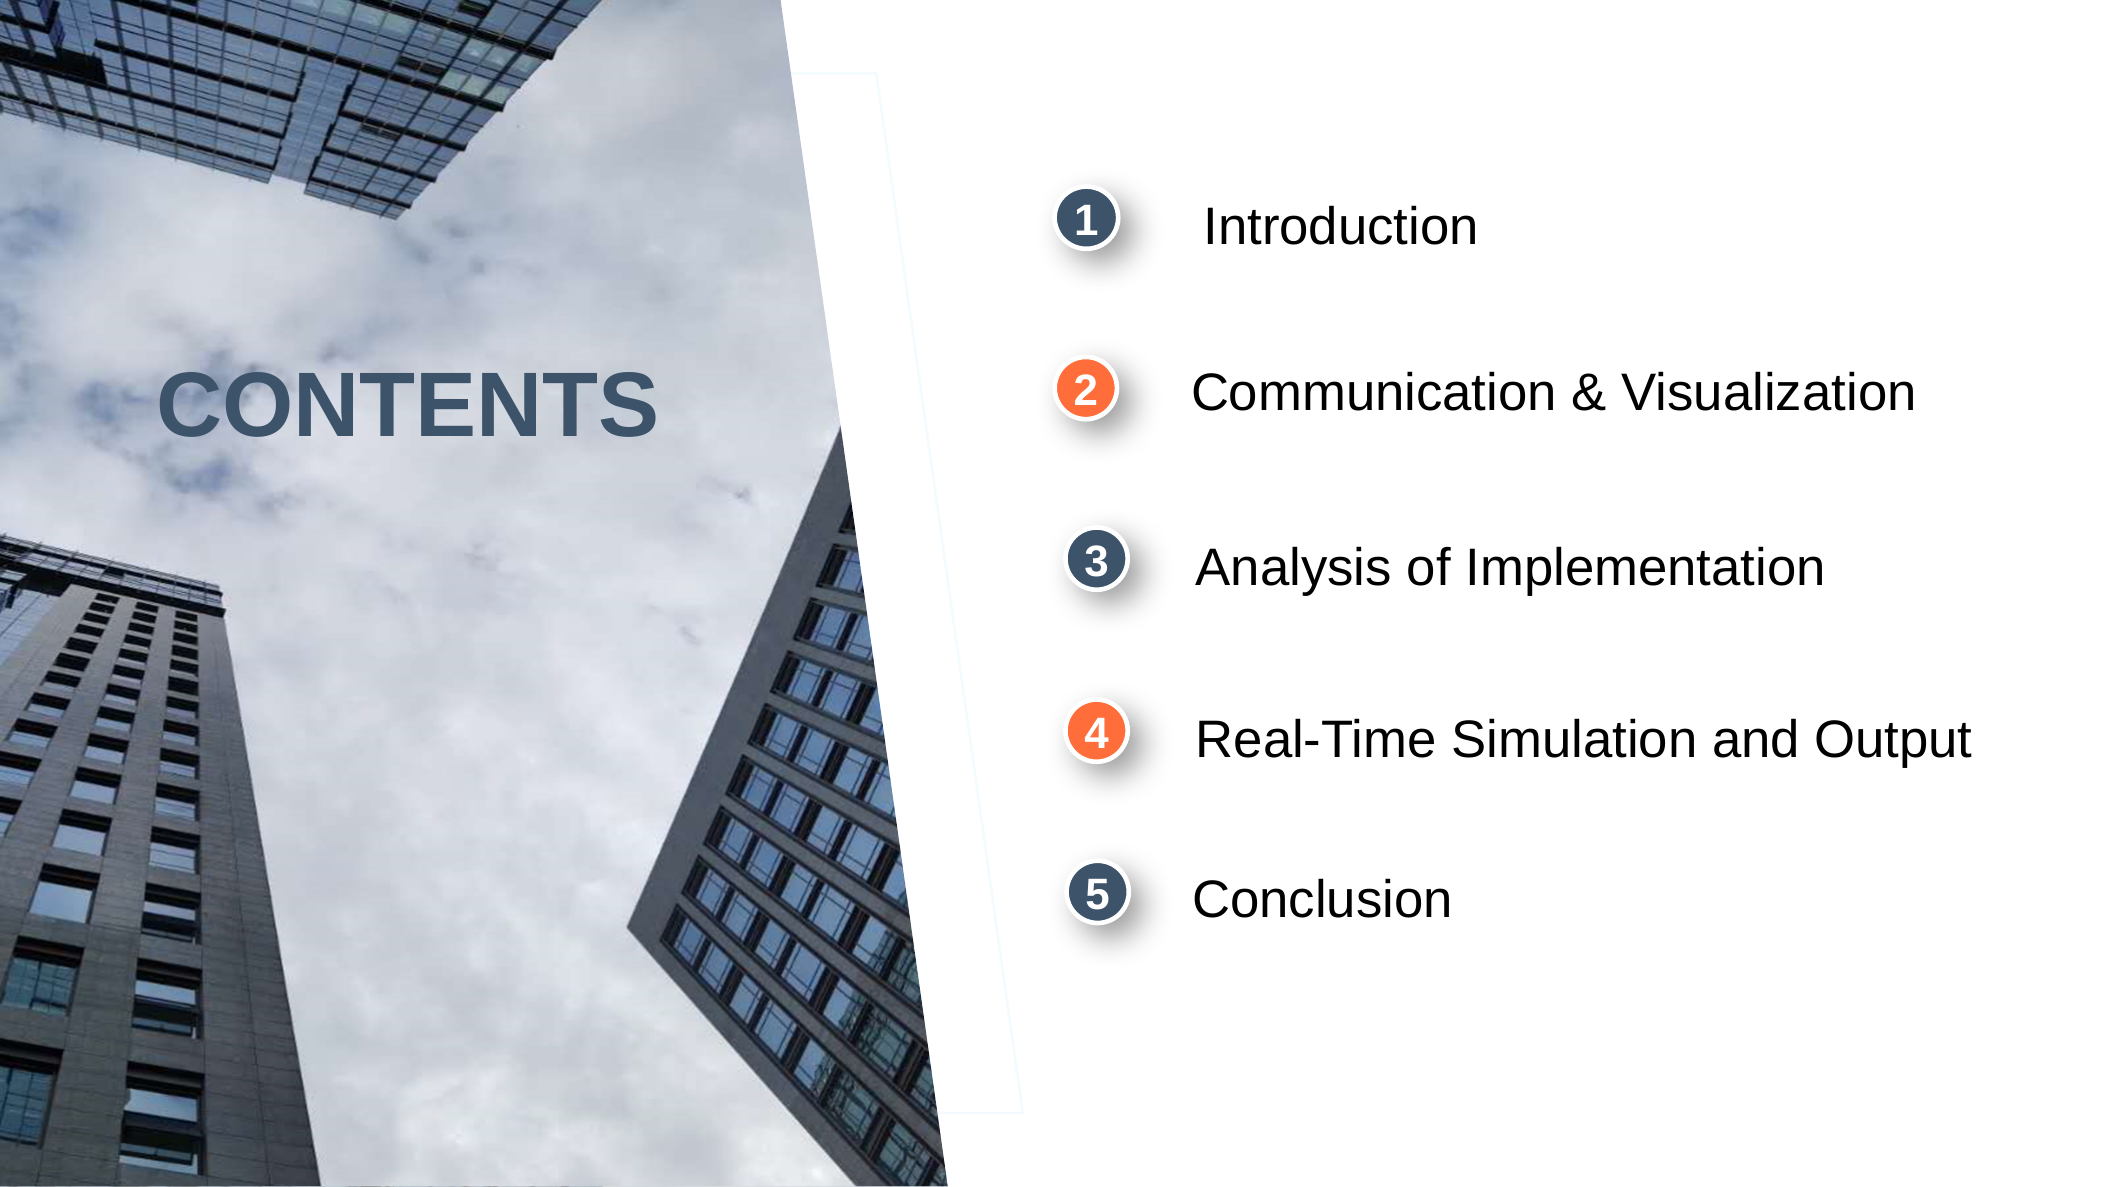

1
Introduction
CONTENTS
2
 Communication & Visualization
3
 Analysis of Implementation
4
 Real-Time Simulation and Output
5
  Conclusion